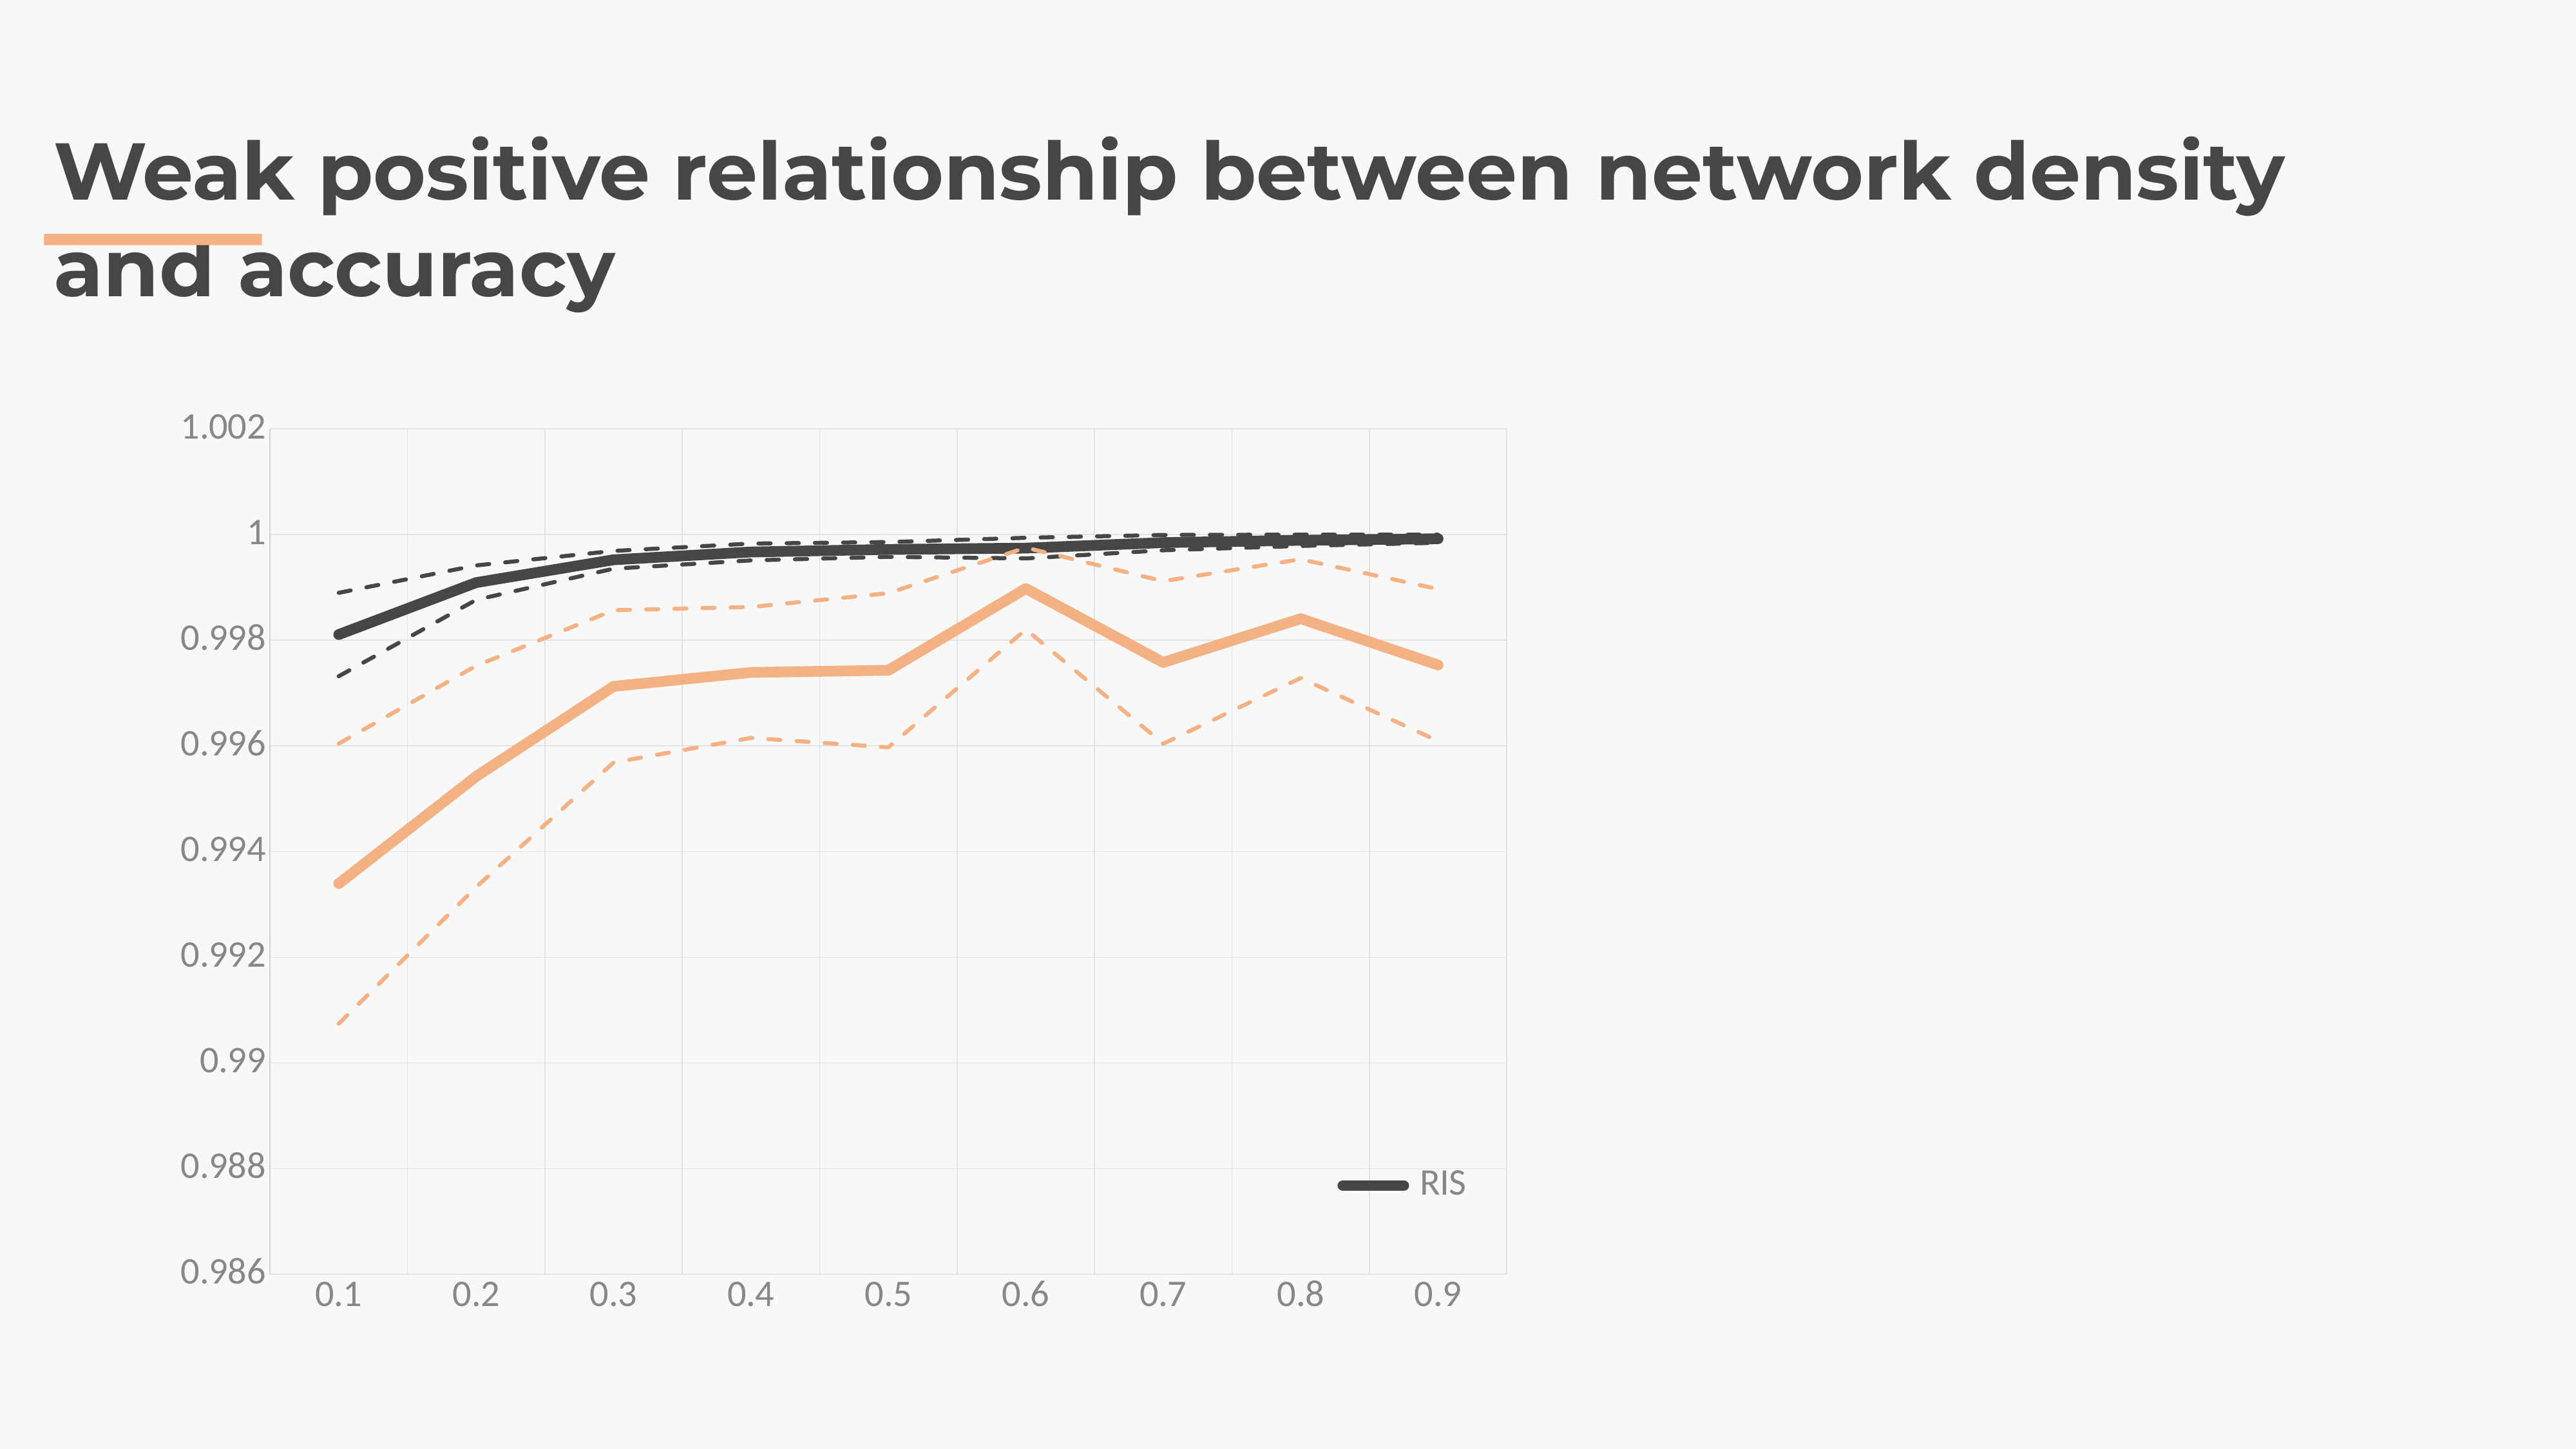

Weak positive relationship between network density and accuracy

### Chart

| Category |  RIS |  Greedy |  | ris upper | greedy_lower | greedy_upper |
|---|---|---|---|---|---|---|
| 0.1 | 0.998108 | 0.993392 | 0.997318 | 0.998898 | 0.9907410000000001 | 0.996043 |
| 0.2 | 0.999091 | 0.995422 | 0.9987649999999999 | 0.999417 | 0.9933270000000001 | 0.997517 |
| 0.3 | 0.999523 | 0.997127 | 0.9993550000000001 | 0.999691 | 0.9956849999999999 | 0.998569 |
| 0.4 | 0.999671 | 0.997391 | 0.999512 | 0.99983 | 0.996152 | 0.99863 |
| 0.5 | 0.999719 | 0.997432 | 0.999579 | 0.999859 | 0.995973 | 0.998891 |
| 0.6 | 0.999744 | 0.998979 | 0.999549 | 0.9999389999999999 | 0.9982049999999999 | 0.999753 |
| 0.7 | 0.999848 | 0.99758 | 0.999703 | 0.9999929999999999 | 0.9960410000000001 | 0.999119 |
| 0.8 | 0.999892 | 0.998409 | 0.999785 | 0.999999 | 0.997285 | 0.999533 |
| 0.9 | 0.999921 | 0.997532 | 0.999845 | 0.9999969999999999 | 0.9960939999999999 | 0.99897 |